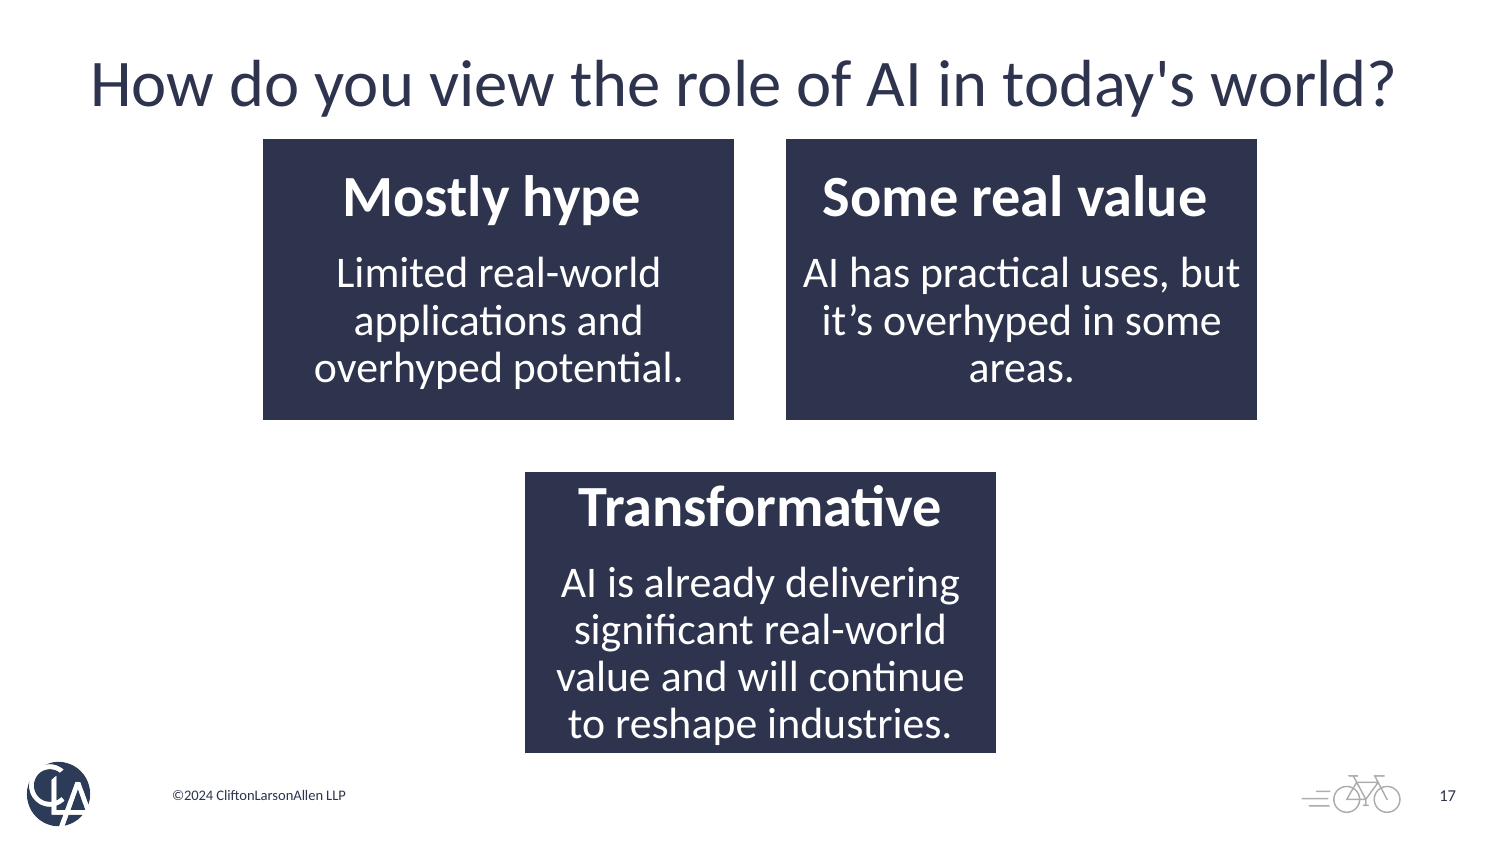

# How do you view the role of AI in today's world?
Mostly hype
Limited real-world applications and overhyped potential.
Some real value
AI has practical uses, but it’s overhyped in some areas.
Transformative
AI is already delivering significant real-world value and will continue to reshape industries.
17